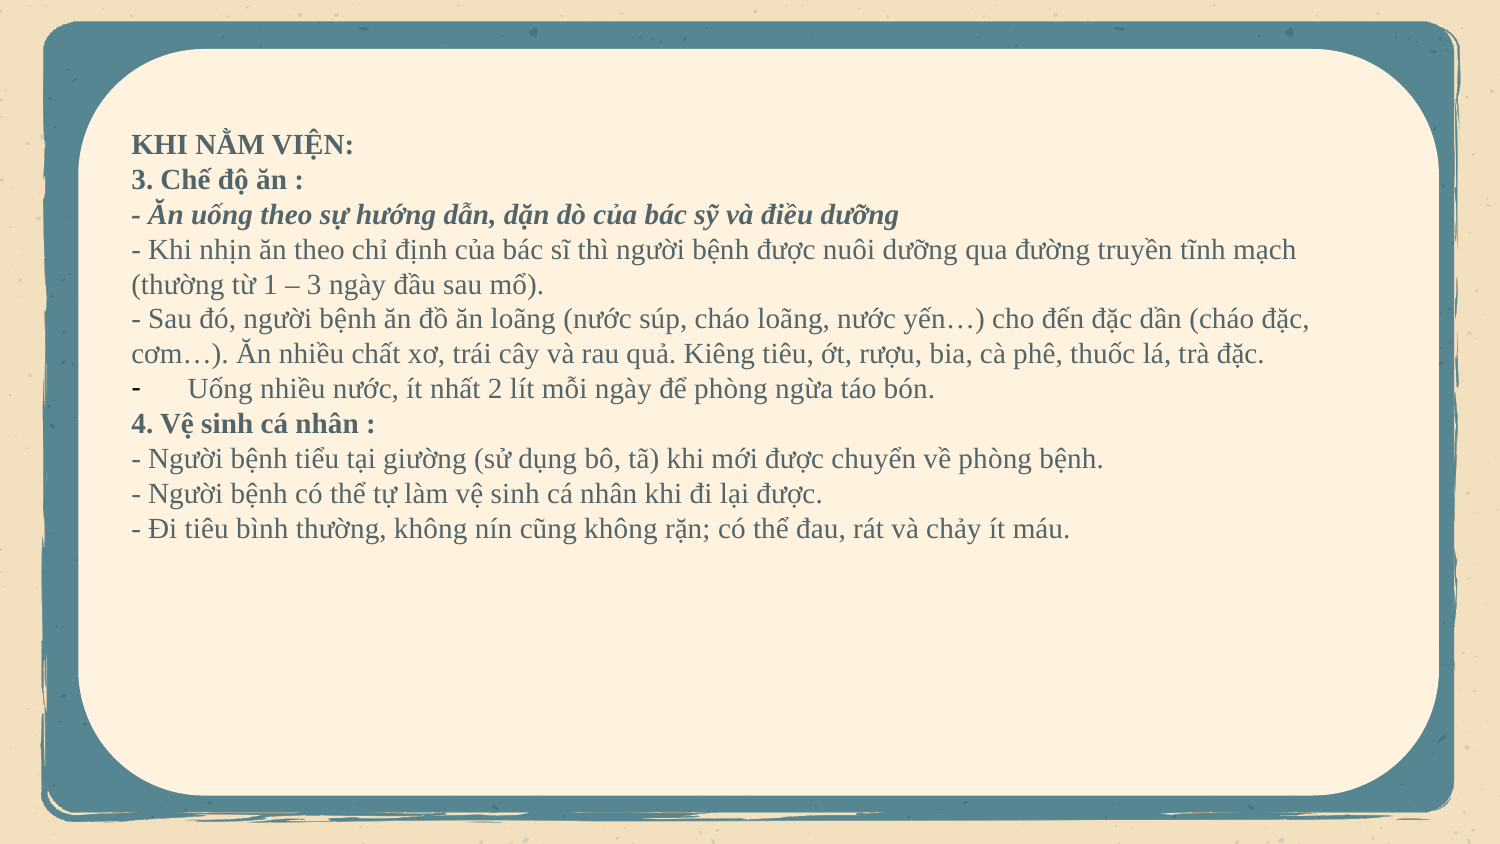

KHI NẰM VIỆN:
3. Chế độ ăn :
- Ăn uống theo sự hướng dẫn, dặn dò của bác sỹ và điều dưỡng
- Khi nhịn ăn theo chỉ định của bác sĩ thì người bệnh được nuôi dưỡng qua đường truyền tĩnh mạch (thường từ 1 – 3 ngày đầu sau mổ).
- Sau đó, người bệnh ăn đồ ăn loãng (nước súp, cháo loãng, nước yến…) cho đến đặc dần (cháo đặc, cơm…). Ăn nhiều chất xơ, trái cây và rau quả. Kiêng tiêu, ớt, rượu, bia, cà phê, thuốc lá, trà đặc.
Uống nhiều nước, ít nhất 2 lít mỗi ngày để phòng ngừa táo bón.
4. Vệ sinh cá nhân :
- Người bệnh tiểu tại giường (sử dụng bô, tã) khi mới được chuyển về phòng bệnh.
- Người bệnh có thể tự làm vệ sinh cá nhân khi đi lại được.
- Đi tiêu bình thường, không nín cũng không rặn; có thể đau, rát và chảy ít máu.